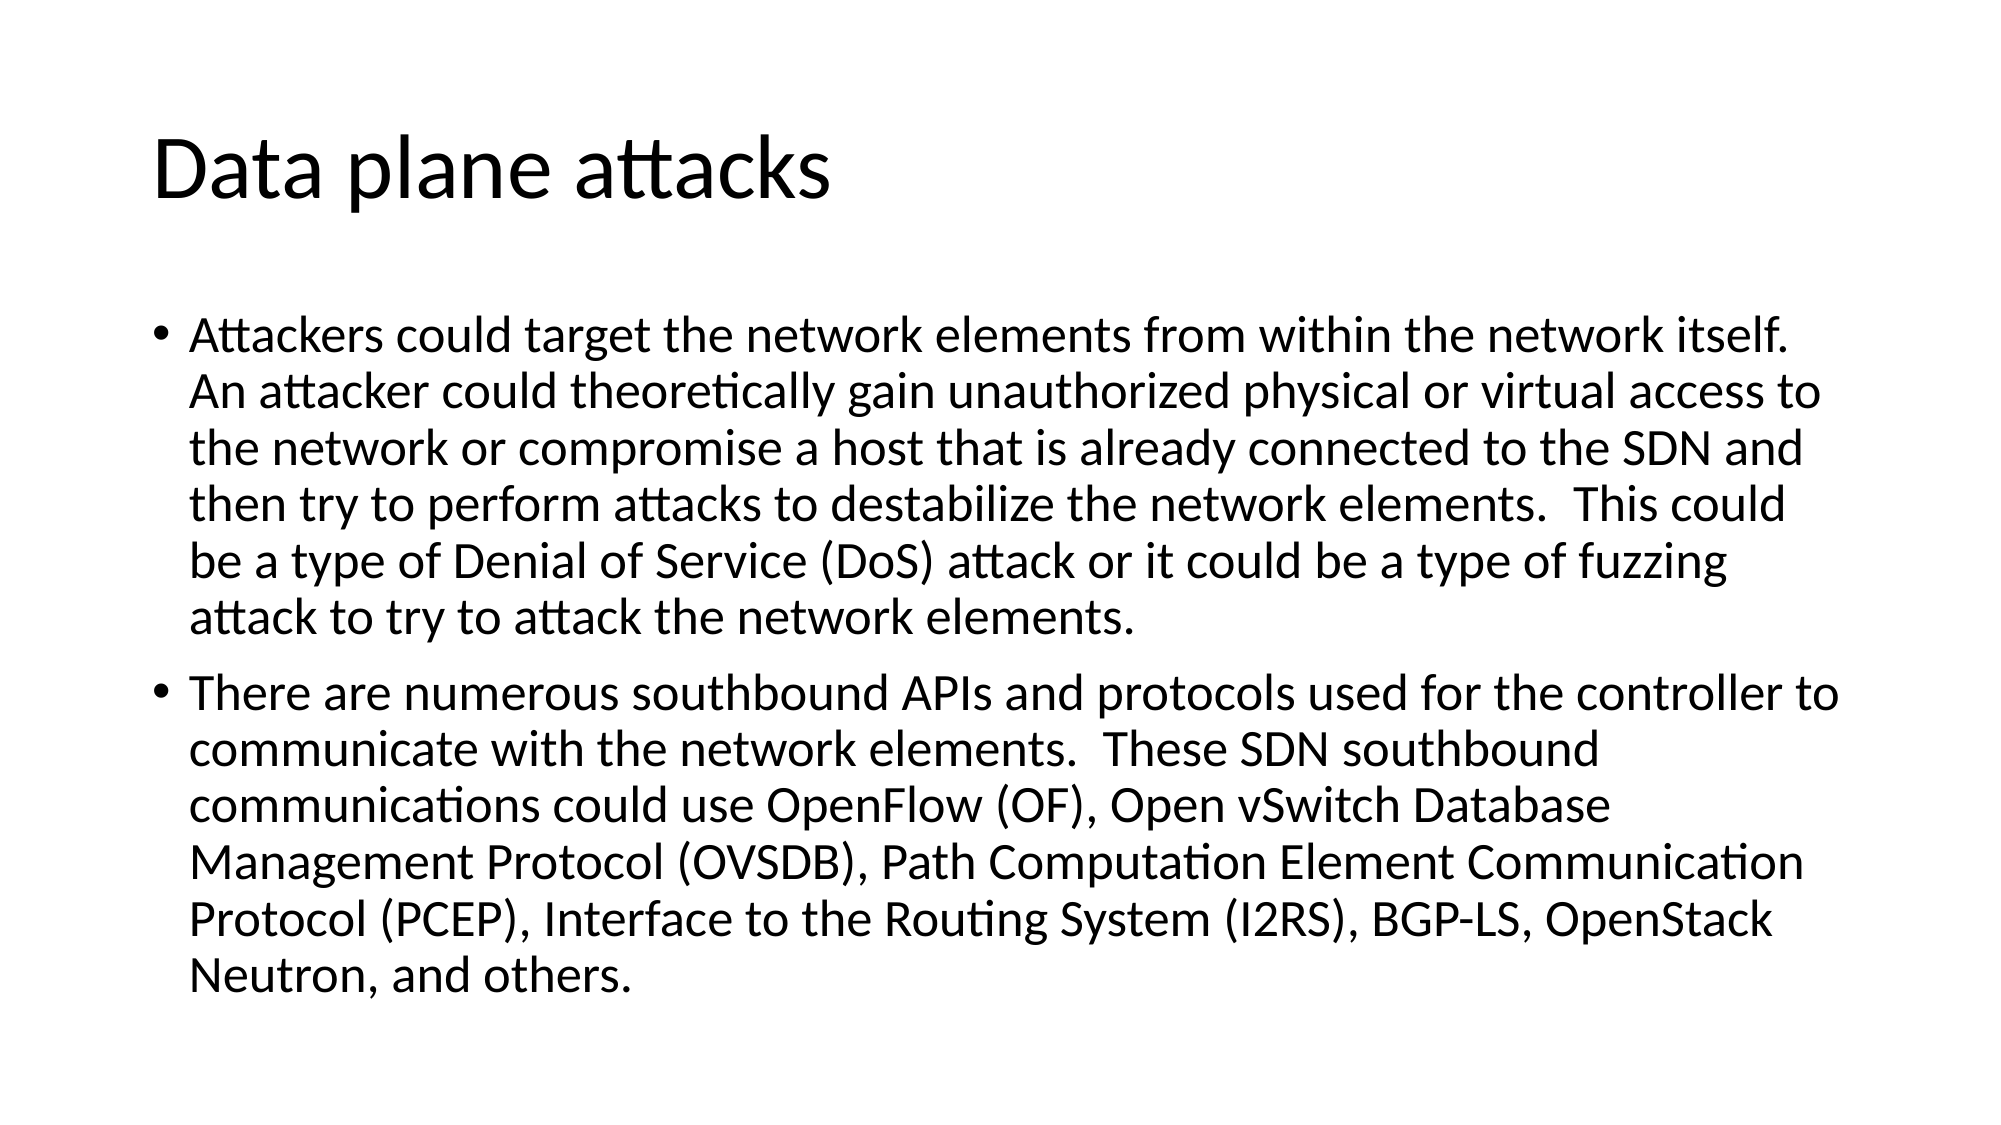

# Data plane attacks
Attackers could target the network elements from within the network itself.  An attacker could theoretically gain unauthorized physical or virtual access to the network or compromise a host that is already connected to the SDN and then try to perform attacks to destabilize the network elements.  This could be a type of Denial of Service (DoS) attack or it could be a type of fuzzing attack to try to attack the network elements.
There are numerous southbound APIs and protocols used for the controller to communicate with the network elements.  These SDN southbound communications could use OpenFlow (OF), Open vSwitch Database Management Protocol (OVSDB), Path Computation Element Communication Protocol (PCEP), Interface to the Routing System (I2RS), BGP-LS, OpenStack Neutron, and others.